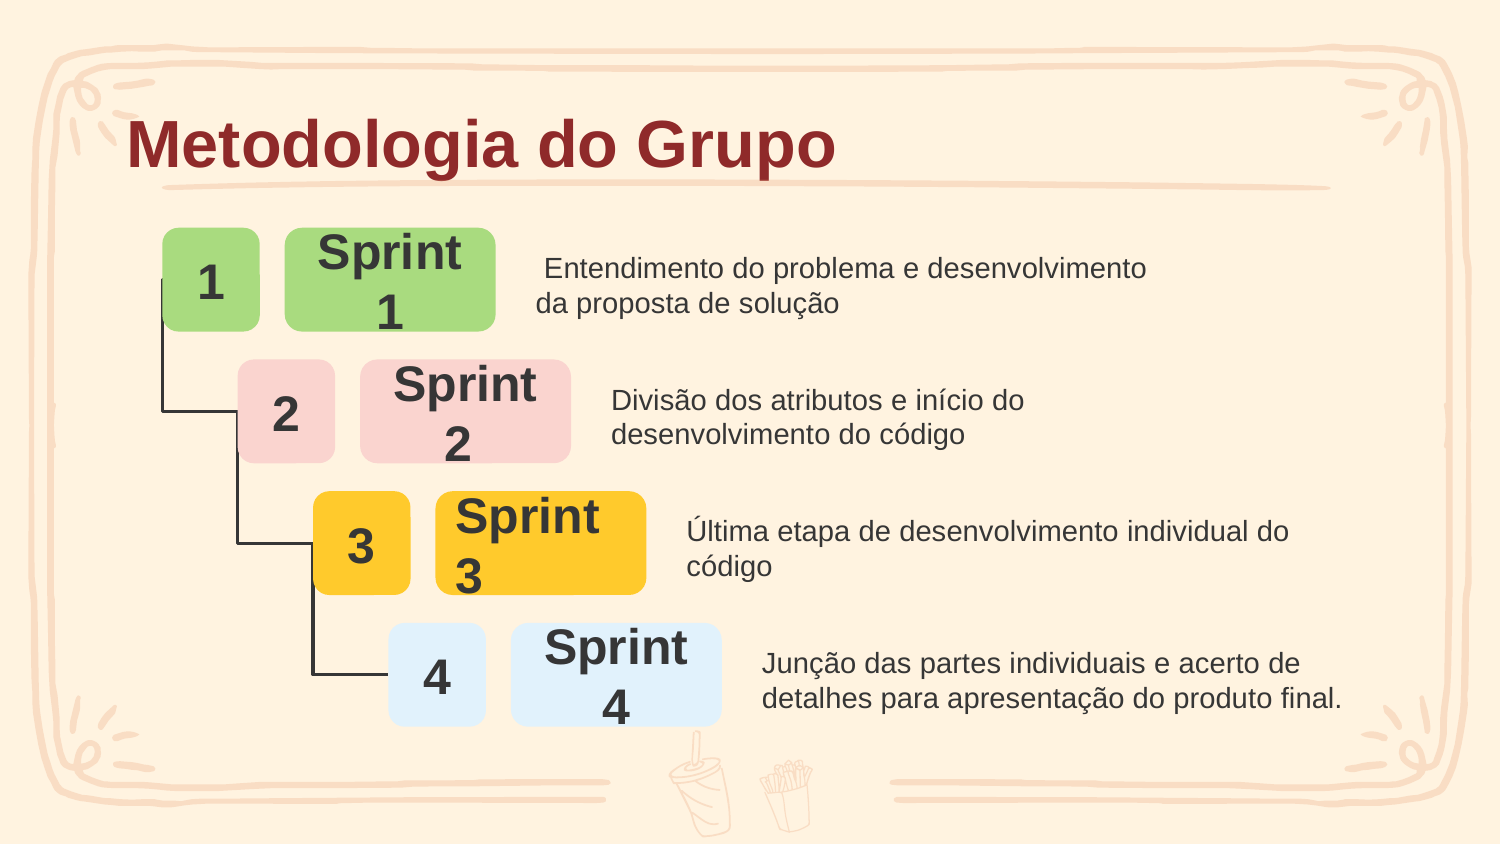

# Metodologia do Grupo

1
Sprint 1
 Entendimento do problema e desenvolvimento da proposta de solução
2
Sprint 2
Divisão dos atributos e início do desenvolvimento do código
3
Sprint 3
Última etapa de desenvolvimento individual do código
4
Sprint 4
Junção das partes individuais e acerto de detalhes para apresentação do produto final.